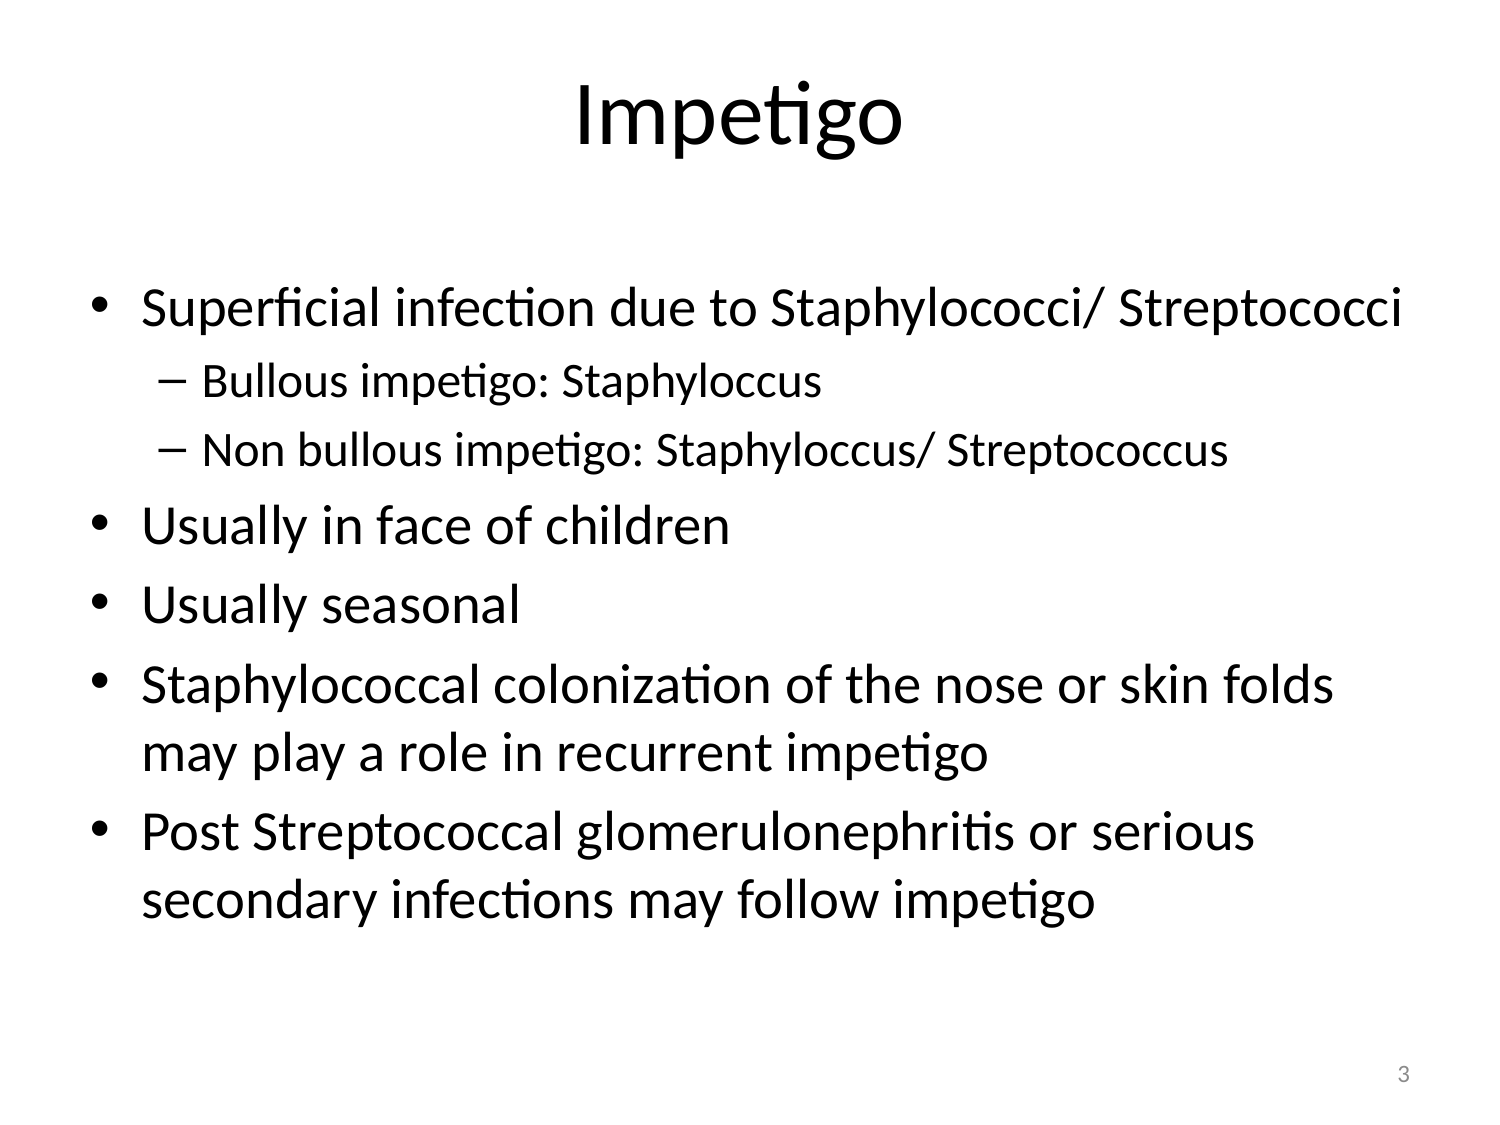

Impetigo
Superficial infection due to Staphylococci/ Streptococci
Bullous impetigo: Staphyloccus
Non bullous impetigo: Staphyloccus/ Streptococcus
Usually in face of children
Usually seasonal
Staphylococcal colonization of the nose or skin folds may play a role in recurrent impetigo
Post Streptococcal glomerulonephritis or serious secondary infections may follow impetigo
3